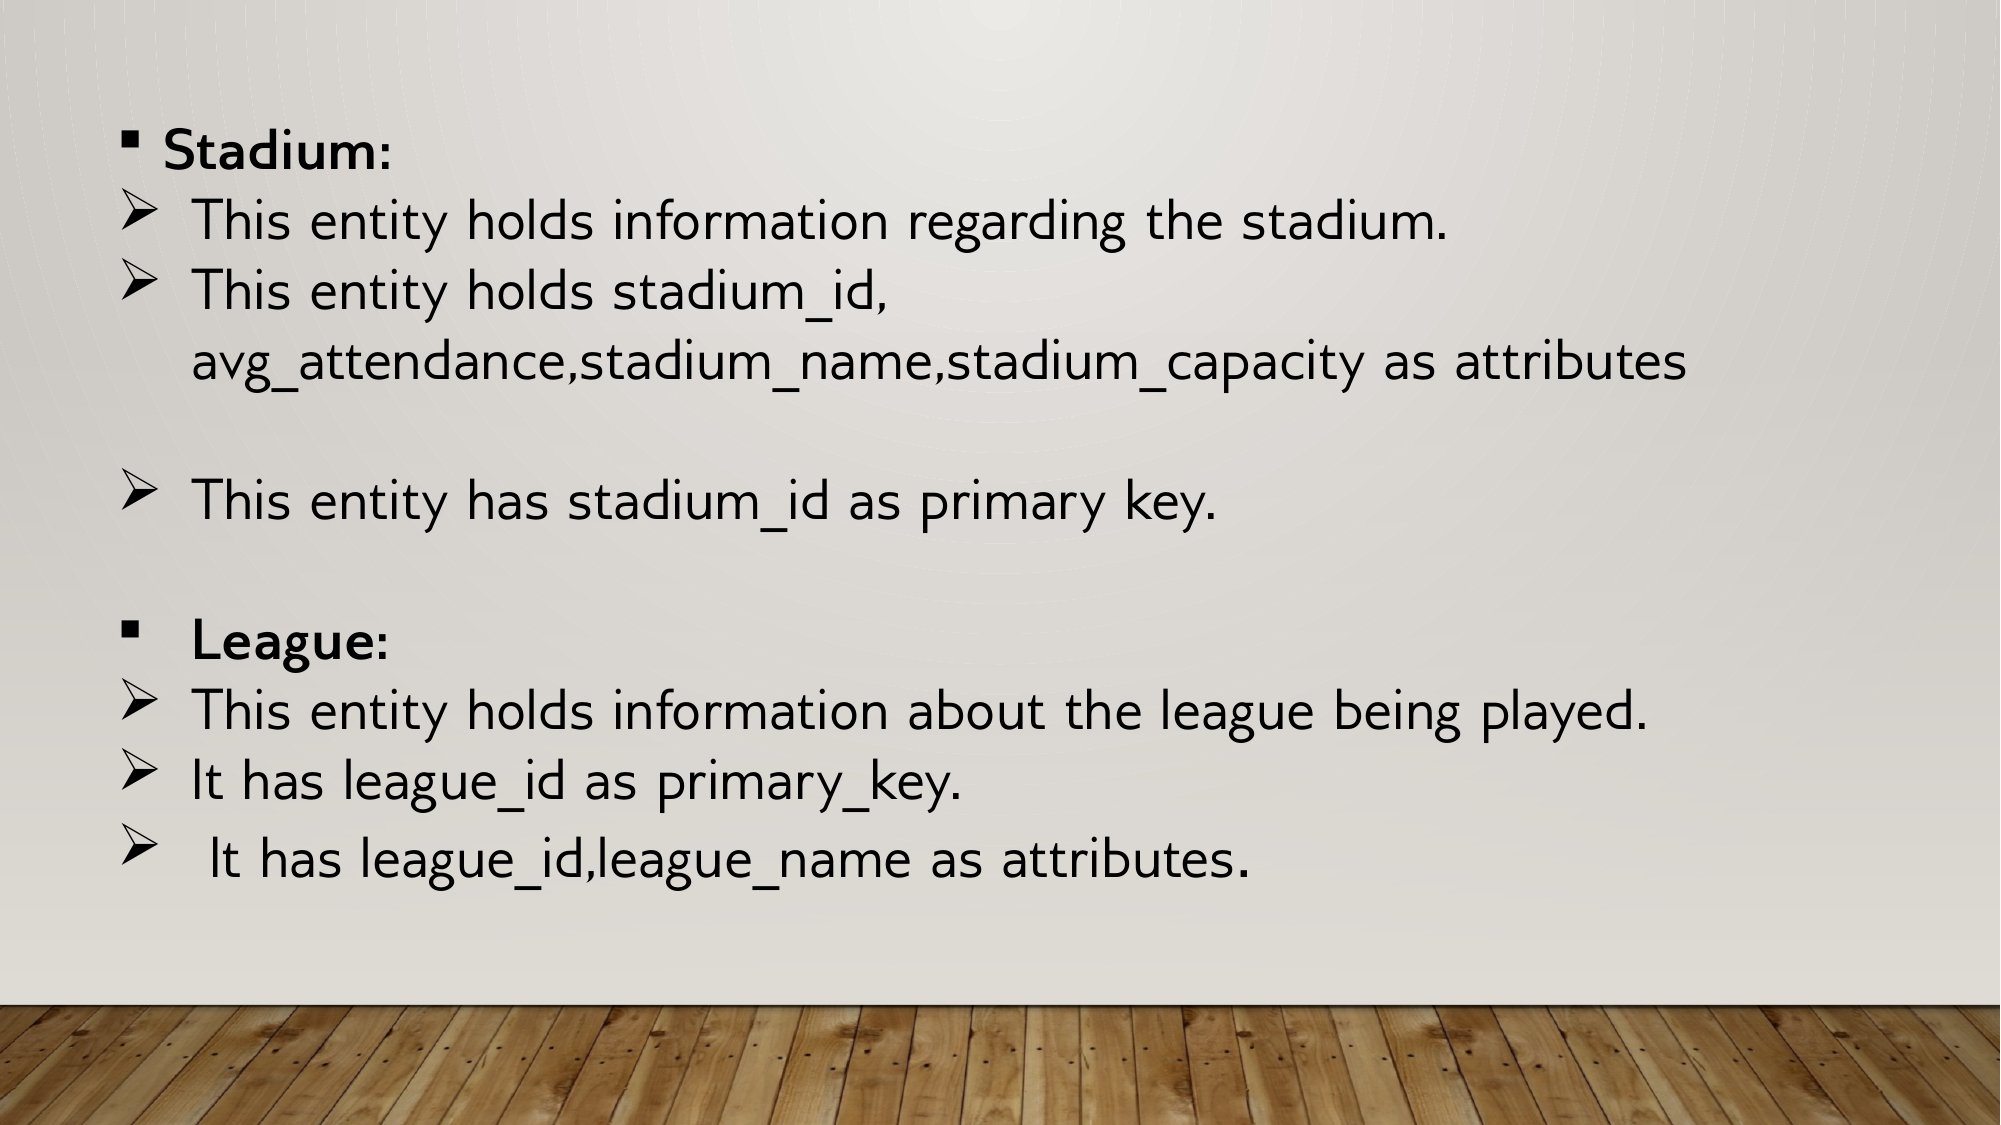

Stadium:
This entity holds information regarding the stadium.
This entity holds stadium_id, avg_attendance,stadium_name,stadium_capacity as attributes

This entity has stadium_id as primary key.

League:
This entity holds information about the league being played.
It has league_id as primary_key.
 It has league_id,league_name as attributes.